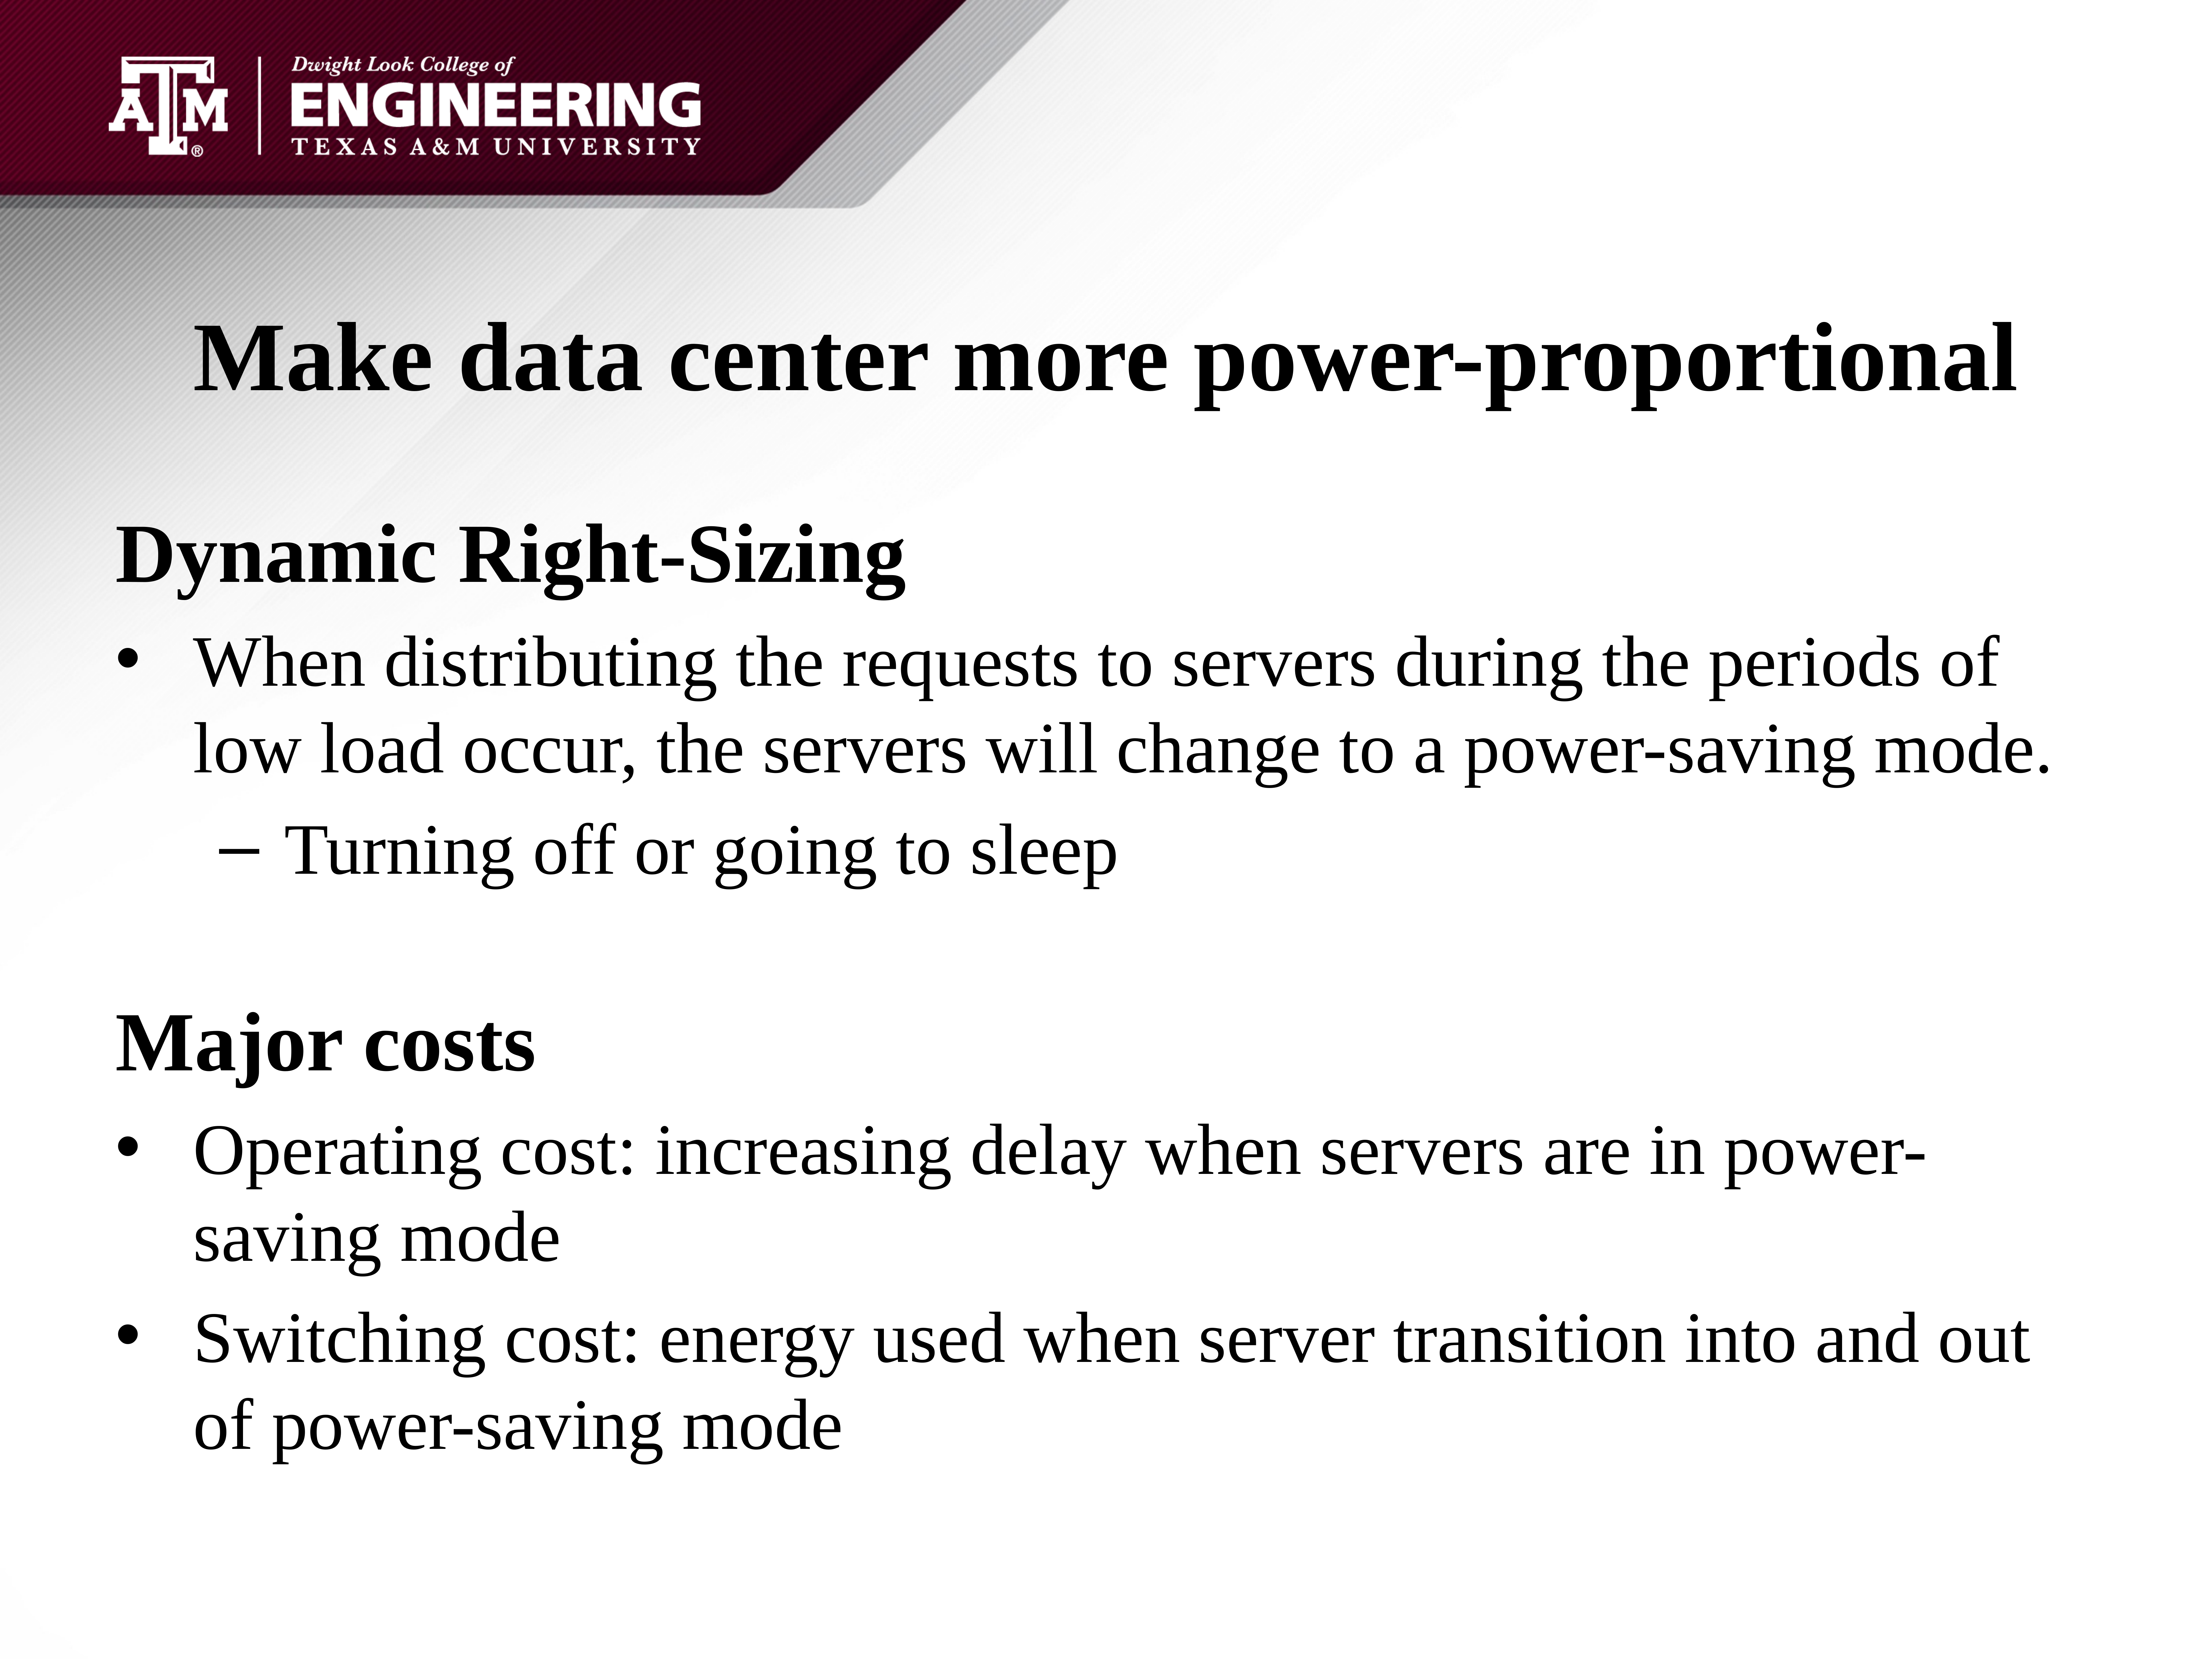

# Make data center more power-proportional
Dynamic Right-Sizing
When distributing the requests to servers during the periods of low load occur, the servers will change to a power-saving mode.
Turning off or going to sleep

Major costs
Operating cost: increasing delay when servers are in power-saving mode
Switching cost: energy used when server transition into and out of power-saving mode